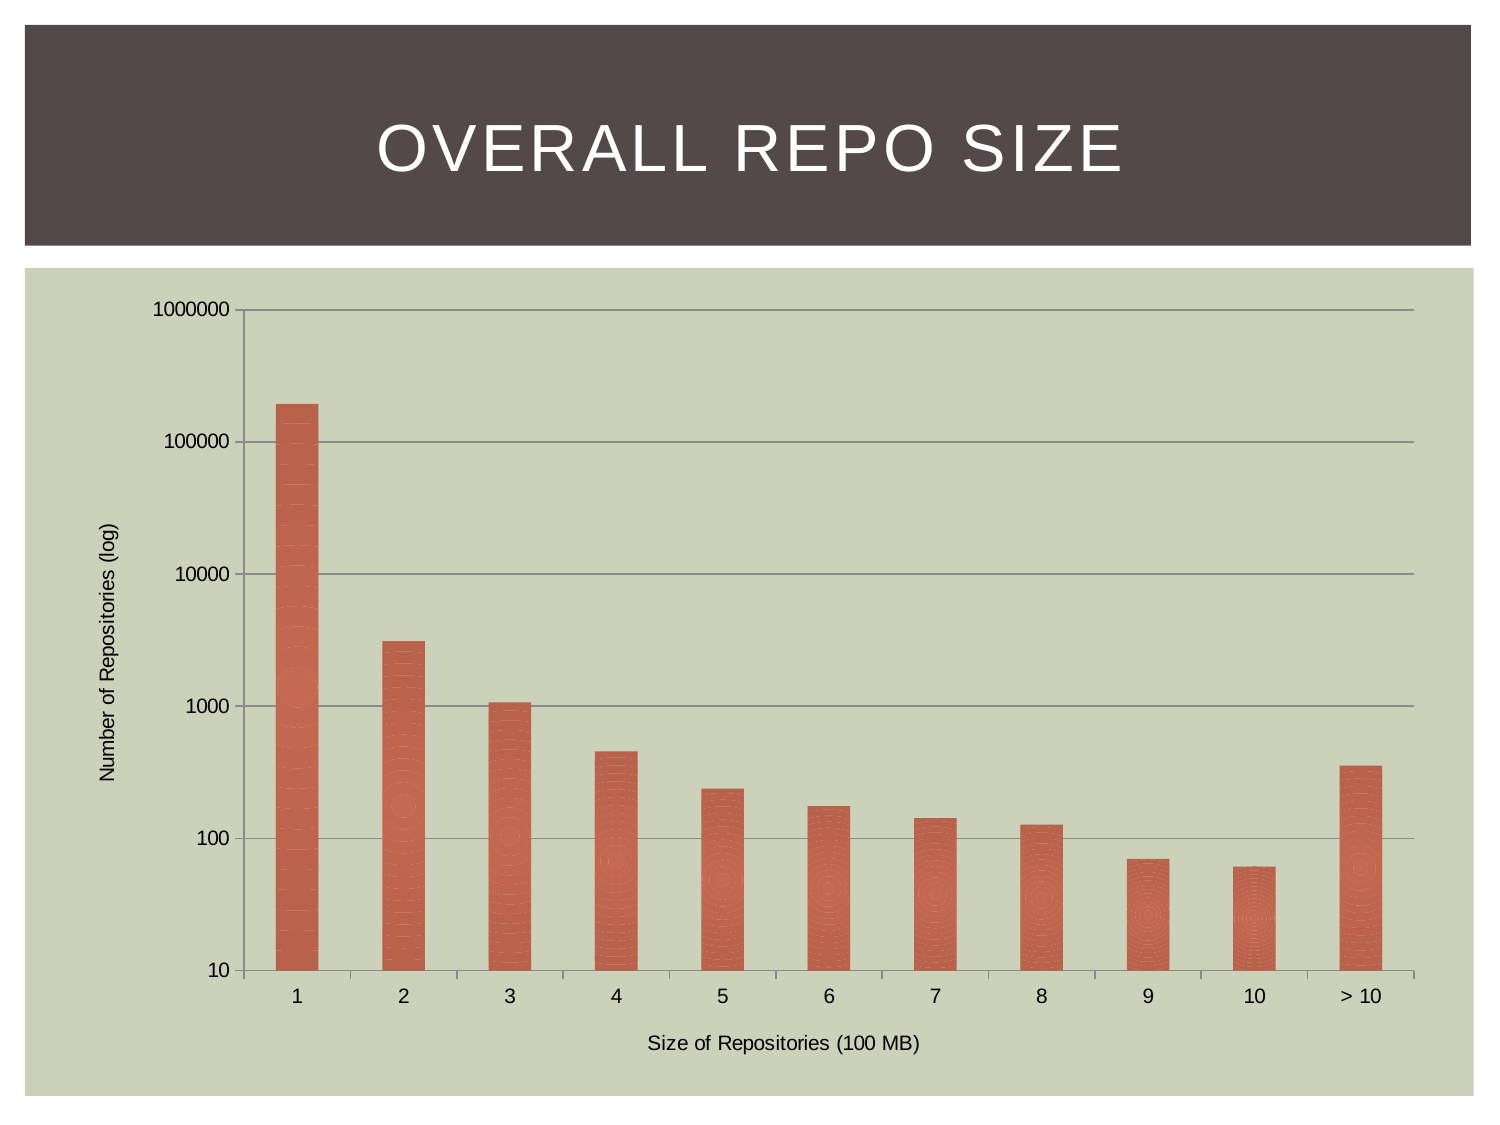

# Overall repo size

### Chart

| Category |  |
|---|---|
| 1 | 194197.0 |
| 2 | 3115.0 |
| 3 | 1066.0 |
| 4 | 455.0 |
| 5 | 237.0 |
| 6 | 175.0 |
| 7 | 142.0 |
| 8 | 127.0 |
| 9 | 70.0 |
| 10 | 61.0 |
| > 10 | 355.0 |